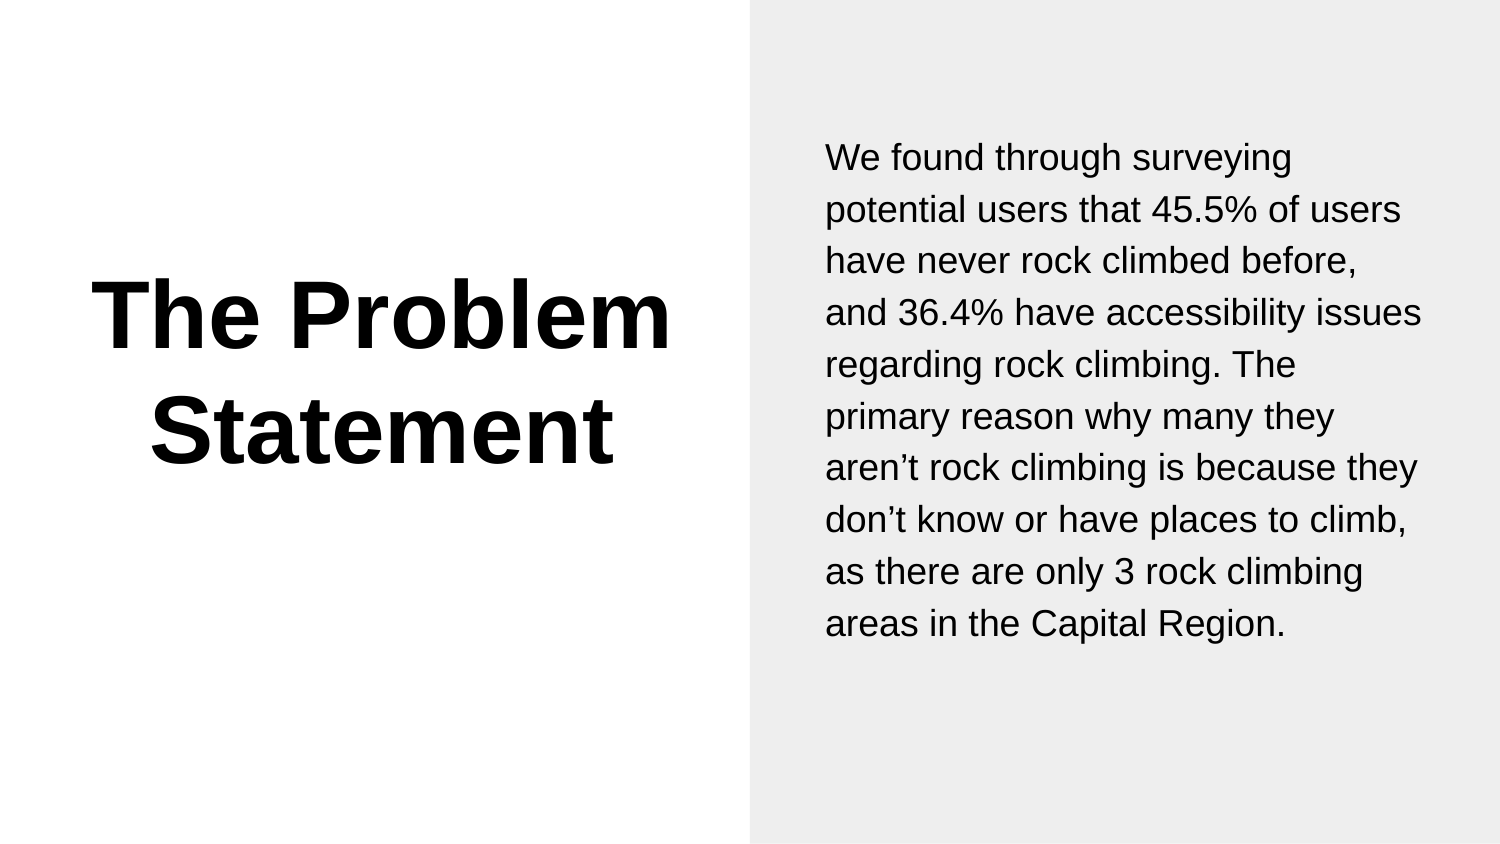

We found through surveying potential users that 45.5% of users have never rock climbed before, and 36.4% have accessibility issues regarding rock climbing. The primary reason why many they aren’t rock climbing is because they don’t know or have places to climb, as there are only 3 rock climbing areas in the Capital Region.

# The Problem Statement